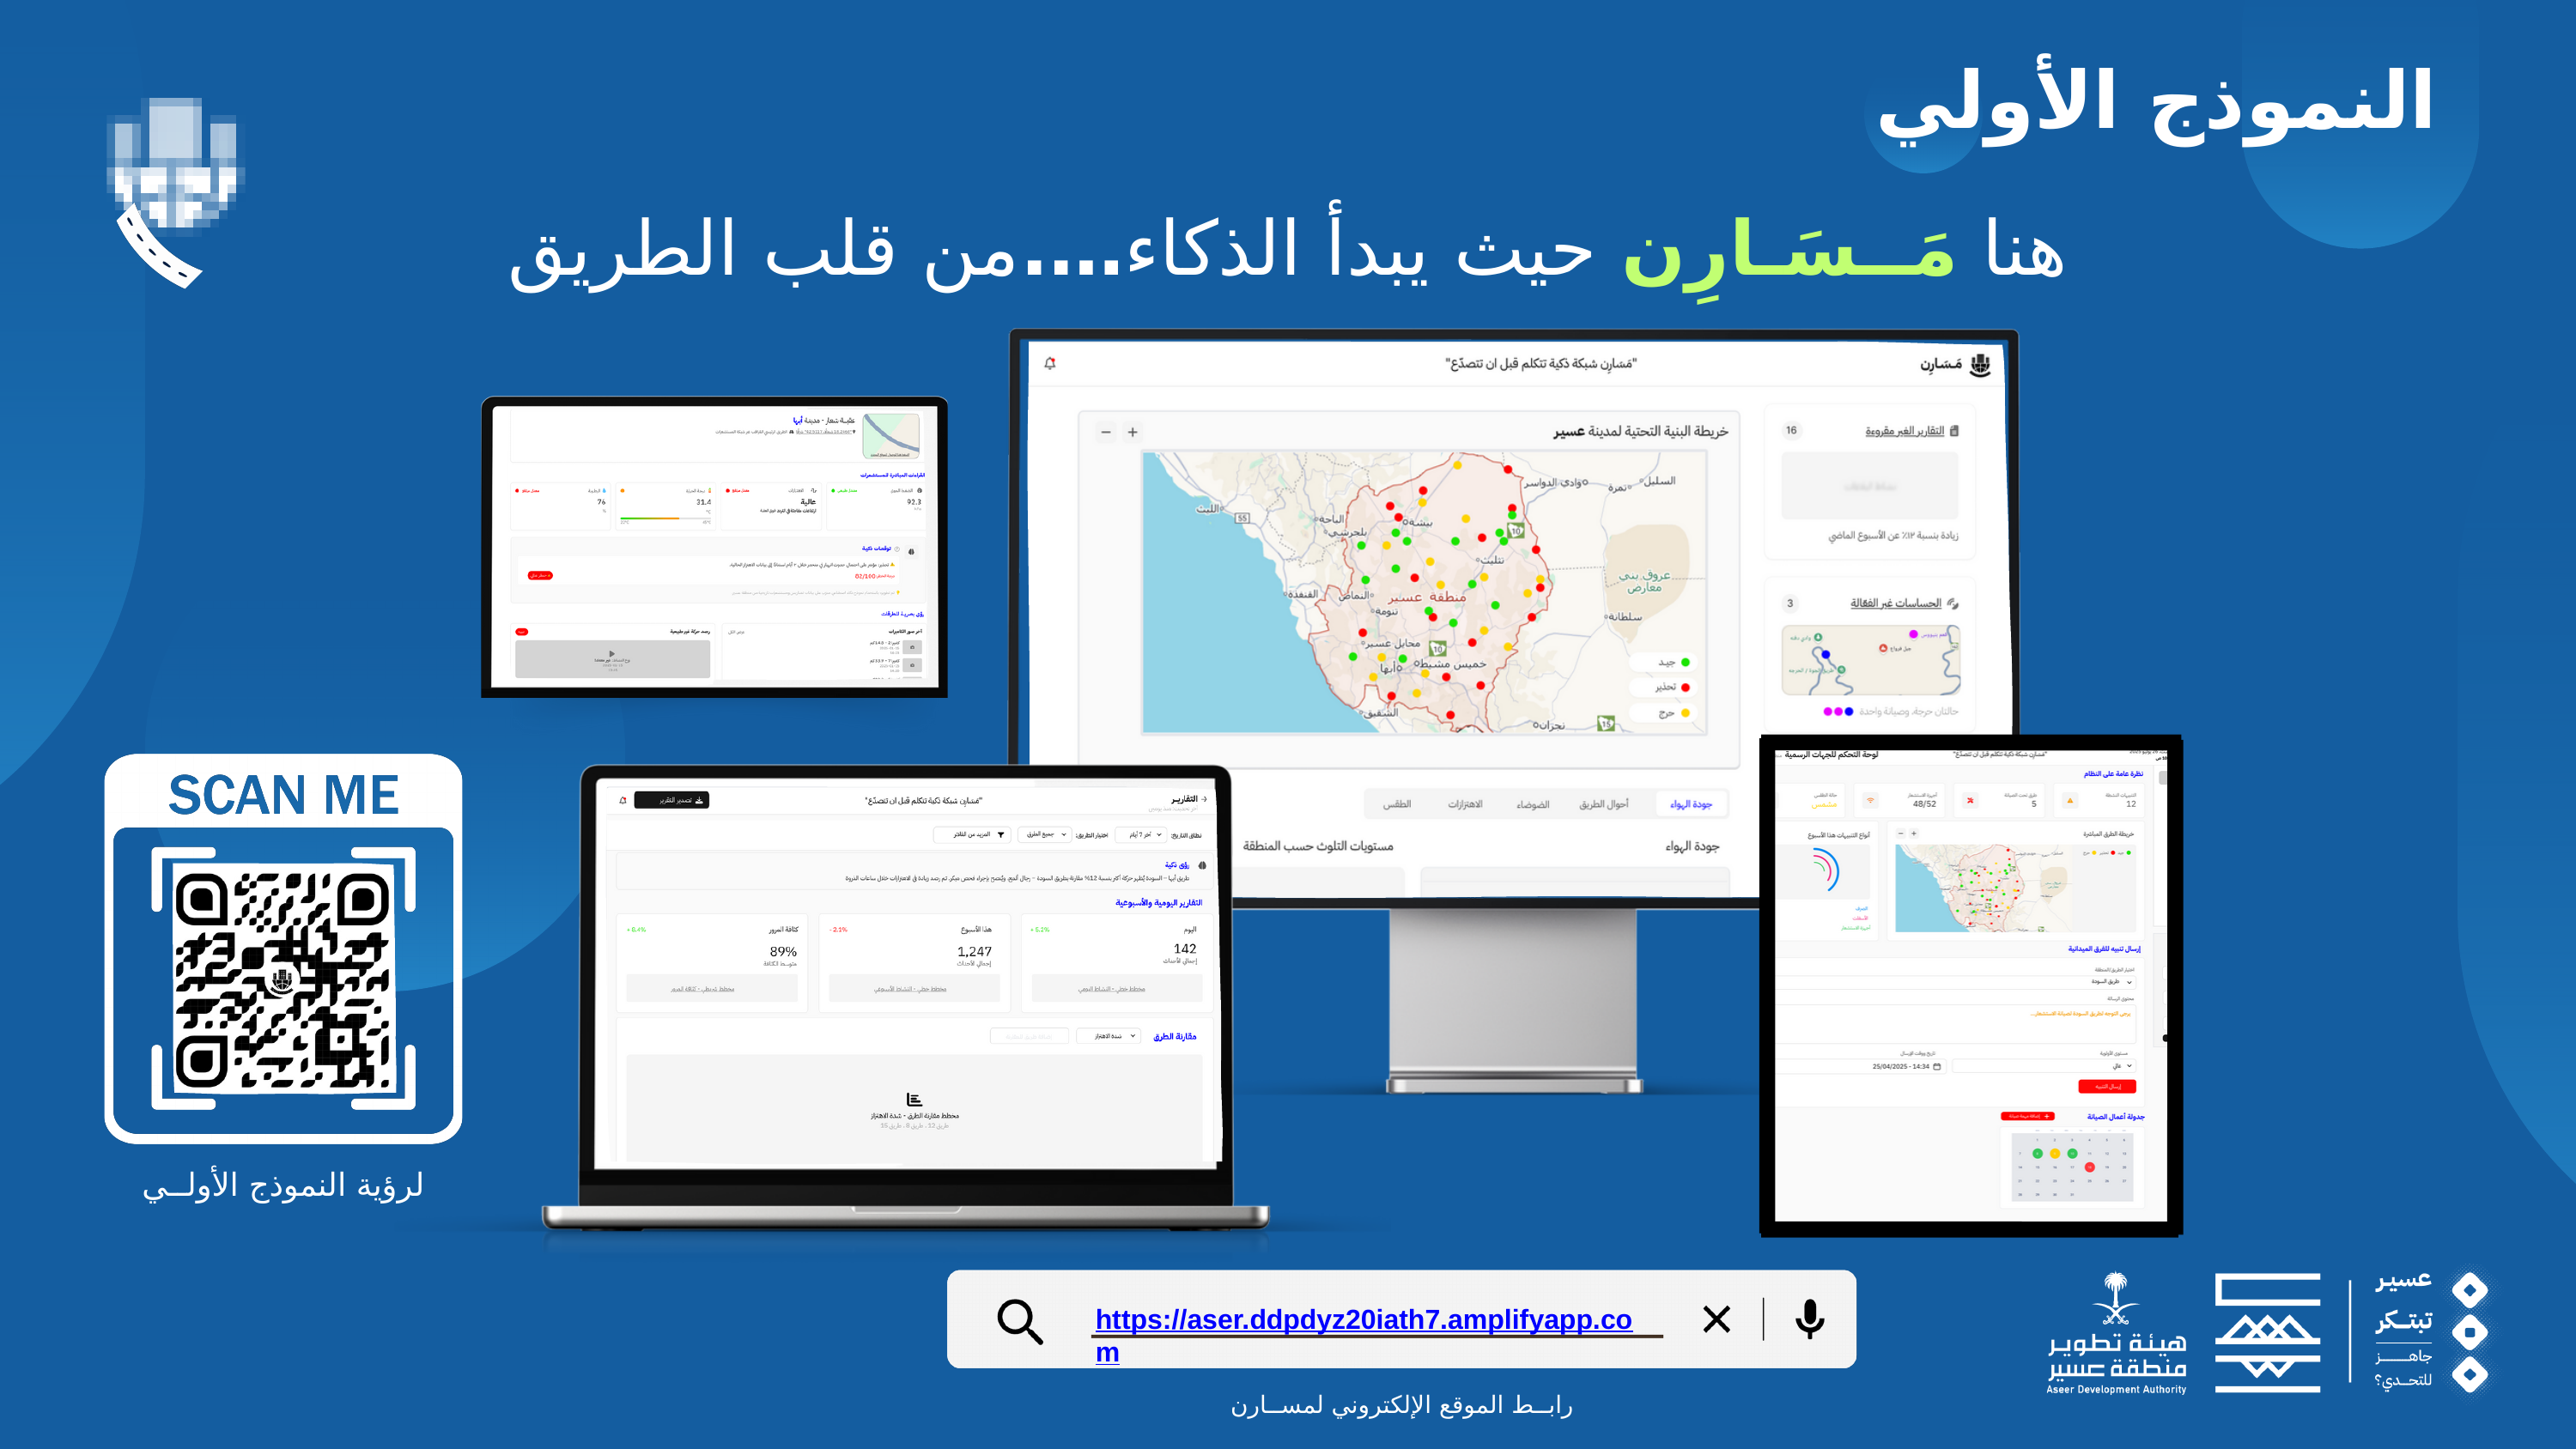

النموذج الأولي

هنا مَــسَـارِن حيث يبدأ الذكاء….من قلب الطريق

لرؤية النموذج الأولــي

https://aser.ddpdyz20iath7.amplifyapp.com
رابــط الموقع الإلكتروني لمســارن